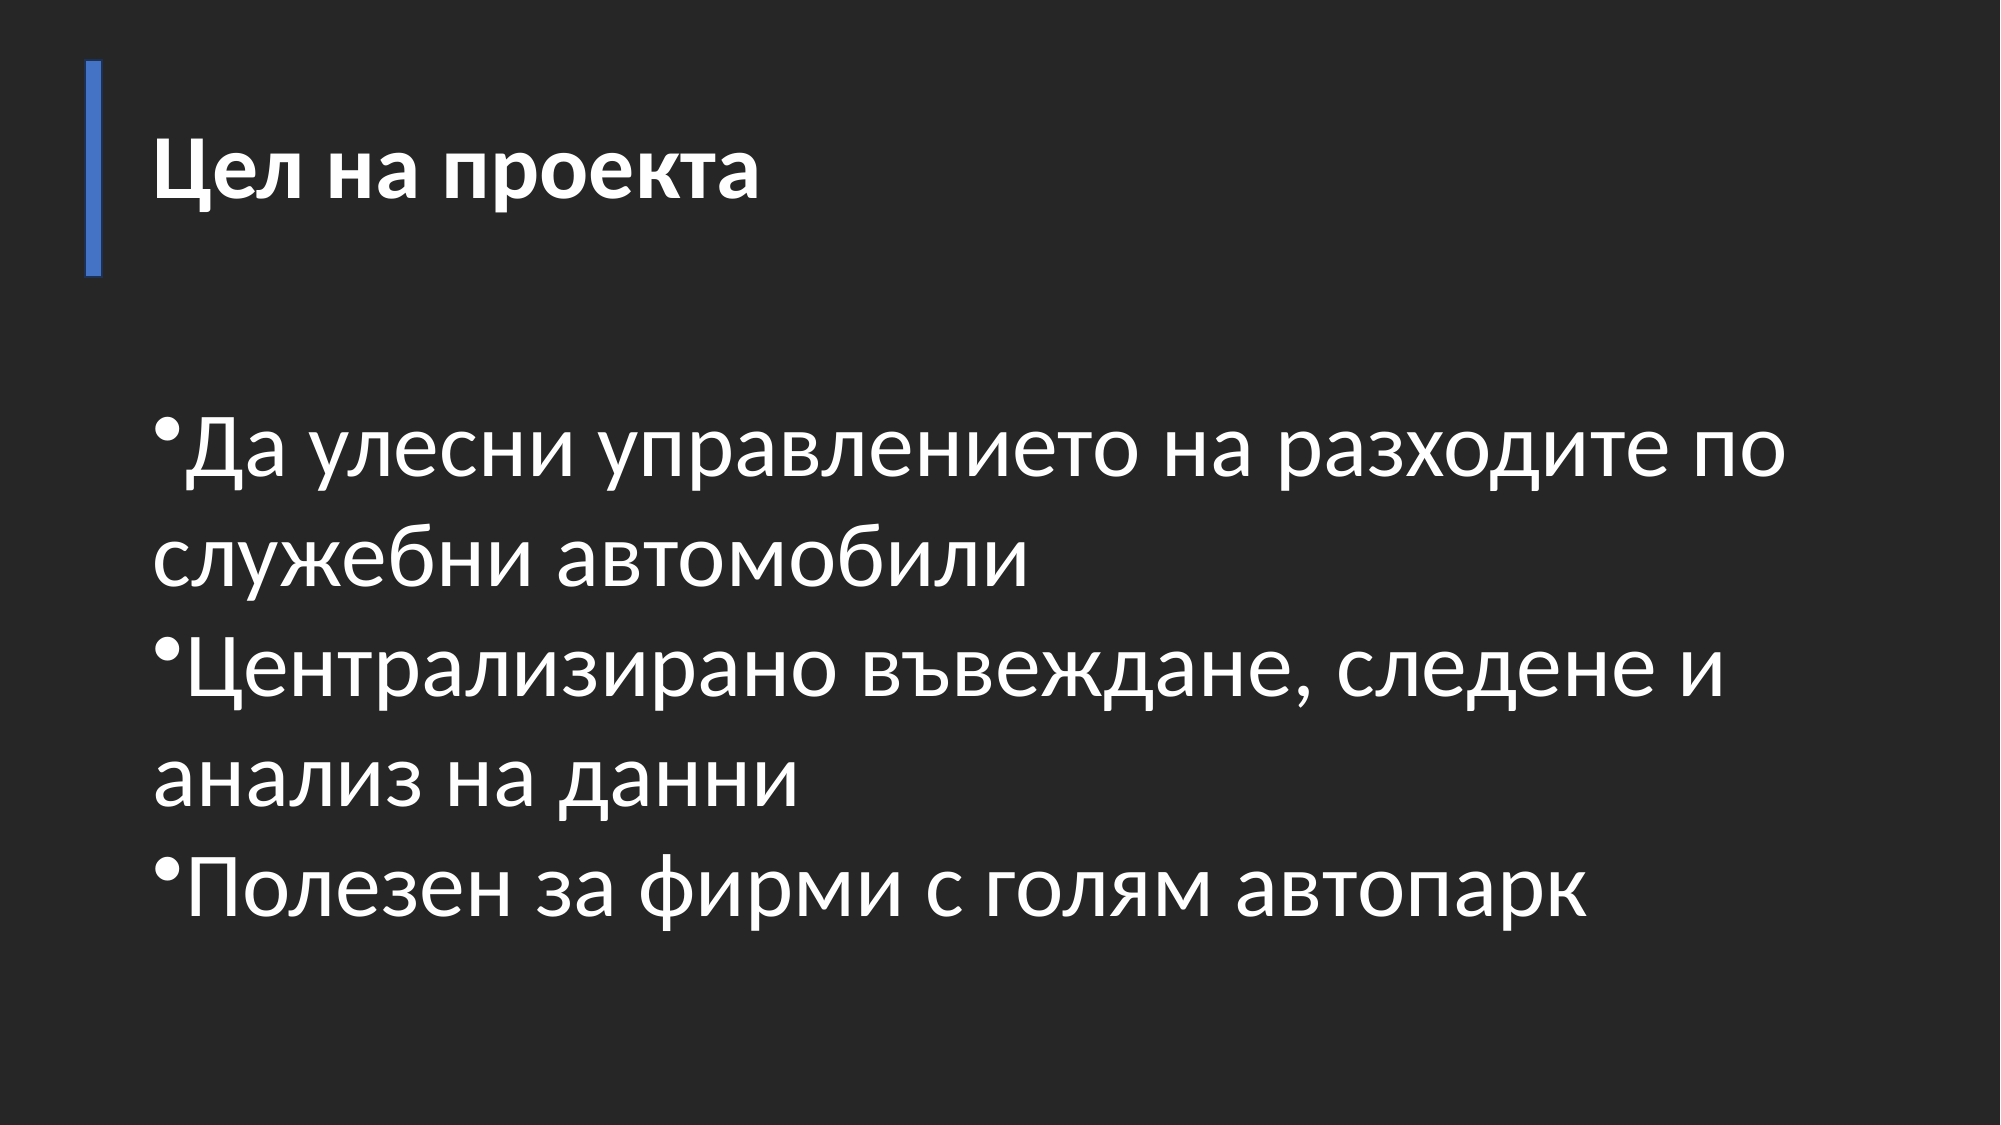

# Цел на проекта
Да улесни управлението на разходите по служебни автомобили
Централизирано въвеждане, следене и анализ на данни
Полезен за фирми с голям автопарк